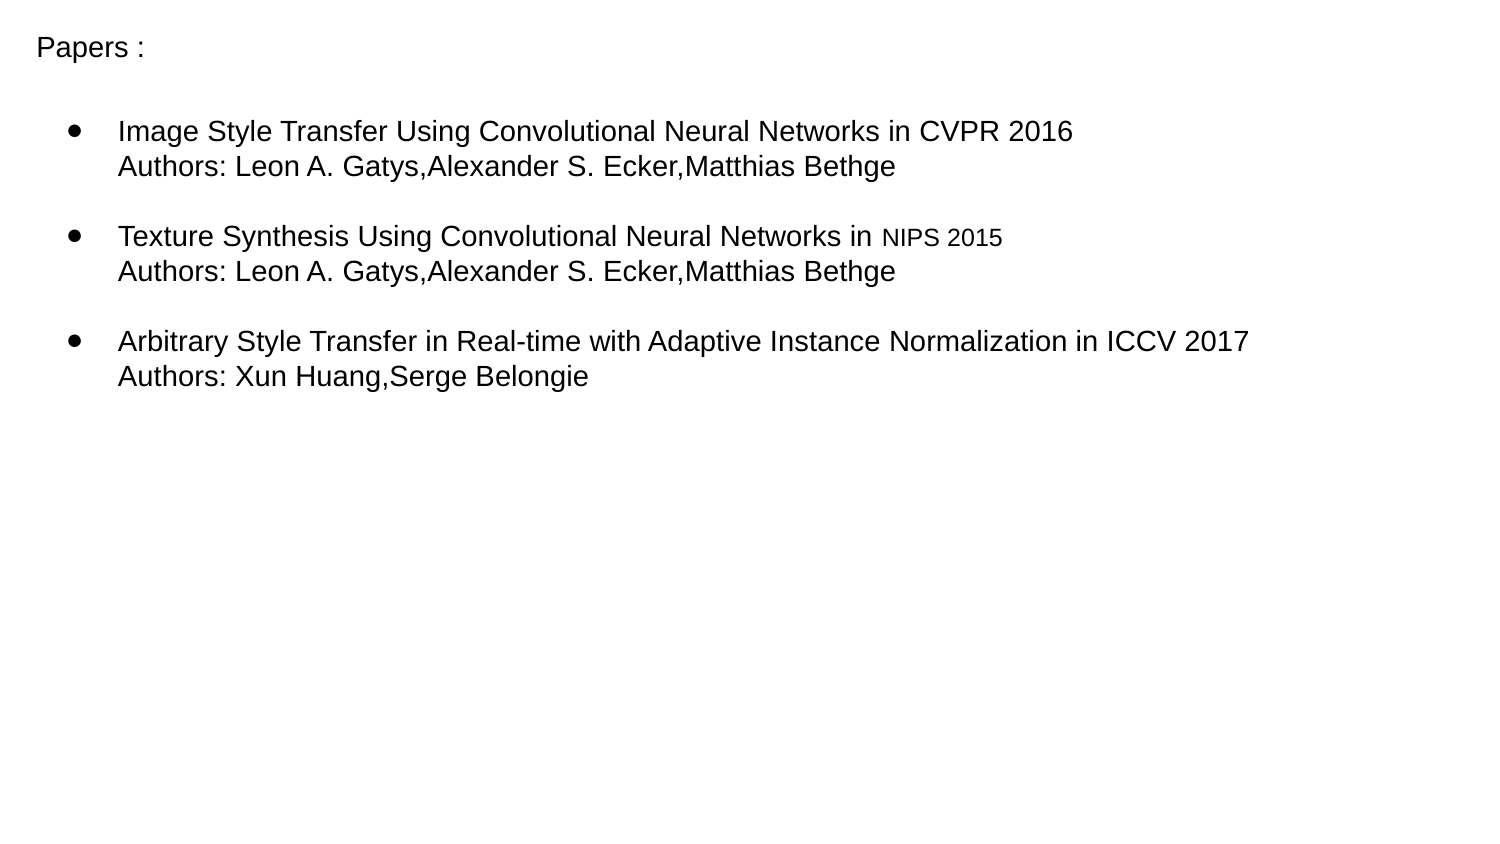

Papers :
Image Style Transfer Using Convolutional Neural Networks in CVPR 2016
Authors: Leon A. Gatys,Alexander S. Ecker,Matthias Bethge

Texture Synthesis Using Convolutional Neural Networks in NIPS 2015
Authors: Leon A. Gatys,Alexander S. Ecker,Matthias Bethge

Arbitrary Style Transfer in Real-time with Adaptive Instance Normalization in ICCV 2017
Authors: Xun Huang,Serge Belongie